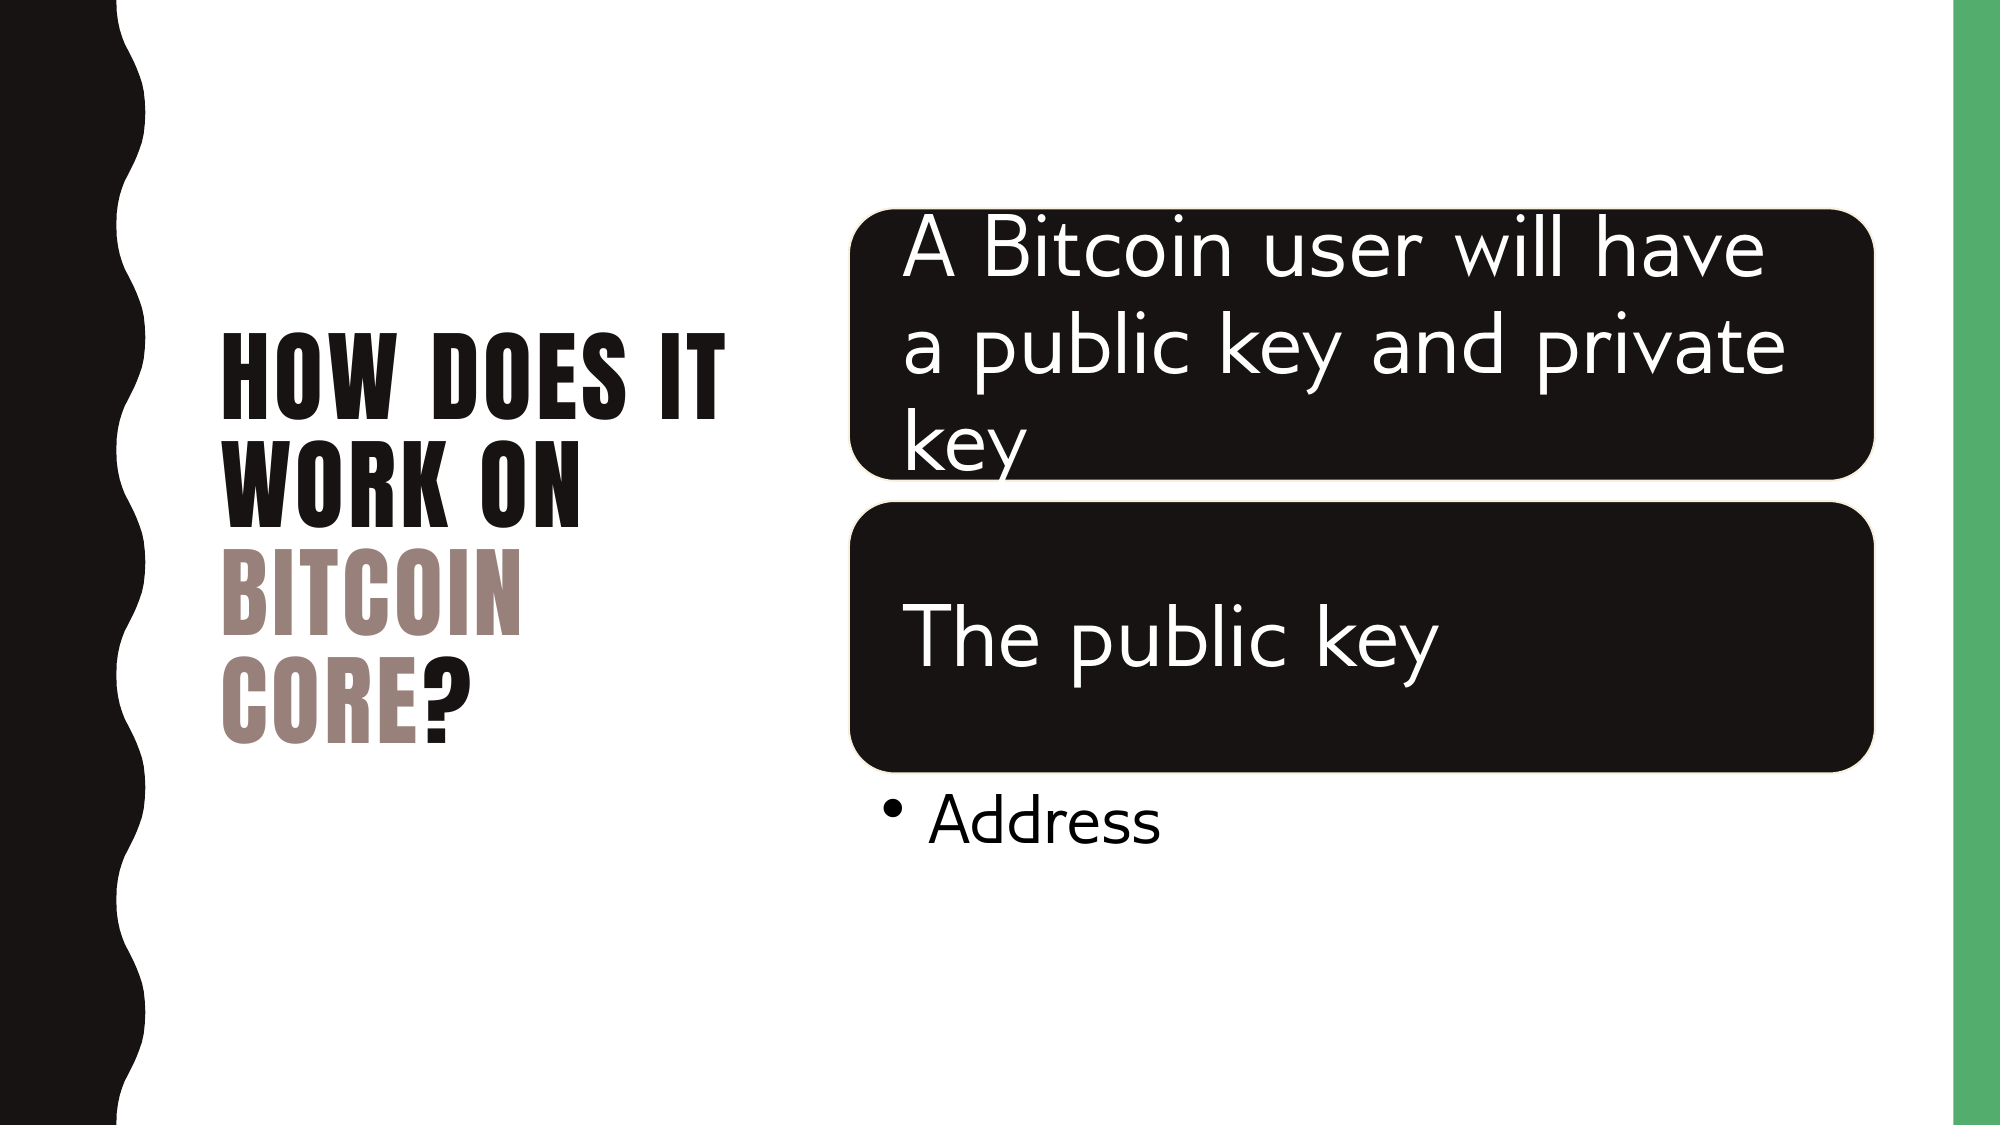

# HOW does it work on bitcoin core?
A Bitcoin user will have a public key and private key
The public key
Address